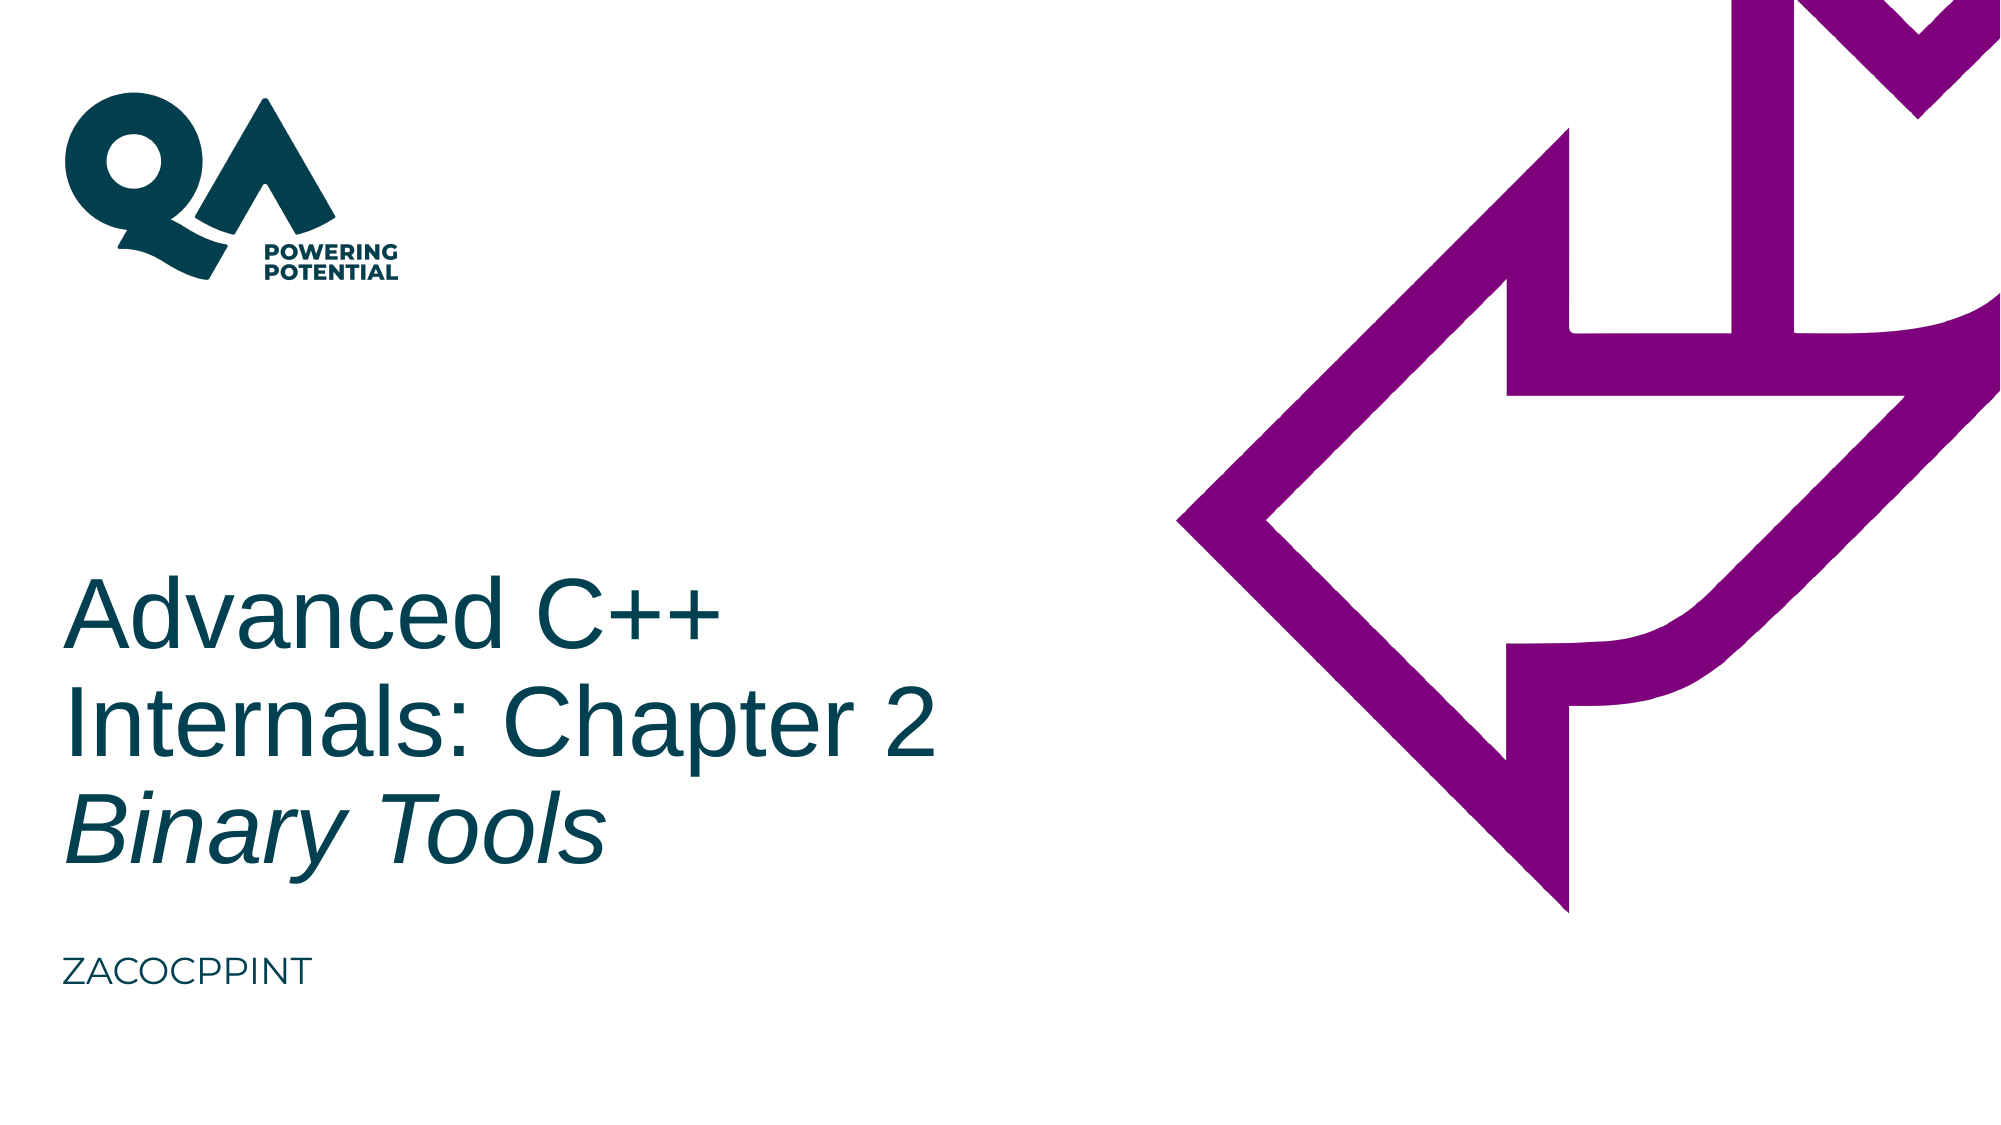

# Advanced C++ Internals: Chapter 2 Binary Tools
ZACOCPPINT